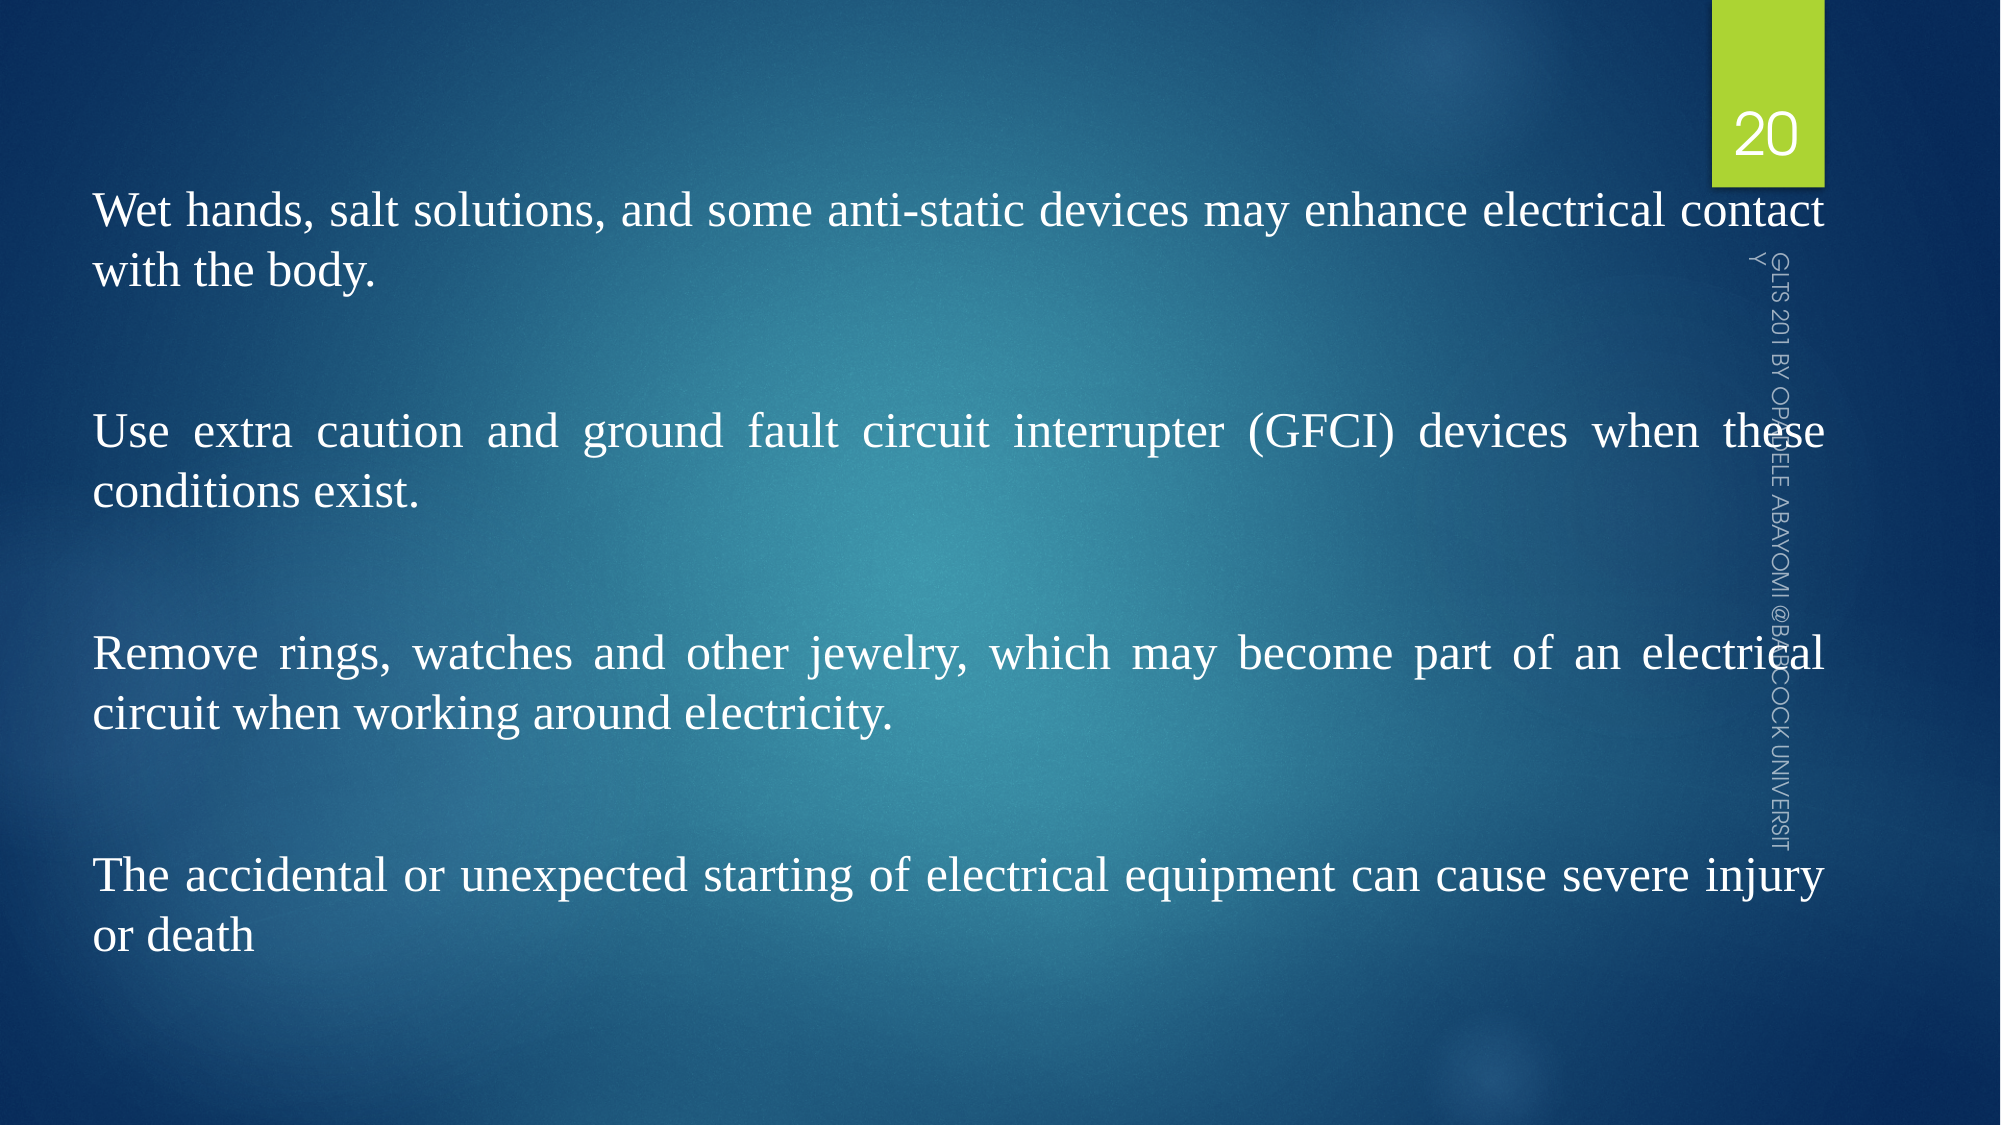

20
Wet hands, salt solutions, and some anti-static devices may enhance electrical contact with the body.

Use extra caution and ground fault circuit interrupter (GFCI) devices when these conditions exist.

Remove rings, watches and other jewelry, which may become part of an electrical circuit when working around electricity.

The accidental or unexpected starting of electrical equipment can cause severe injury or death
GLTS 201 BY OPADELE ABAYOMI @BABCOCK UNIVERSITY